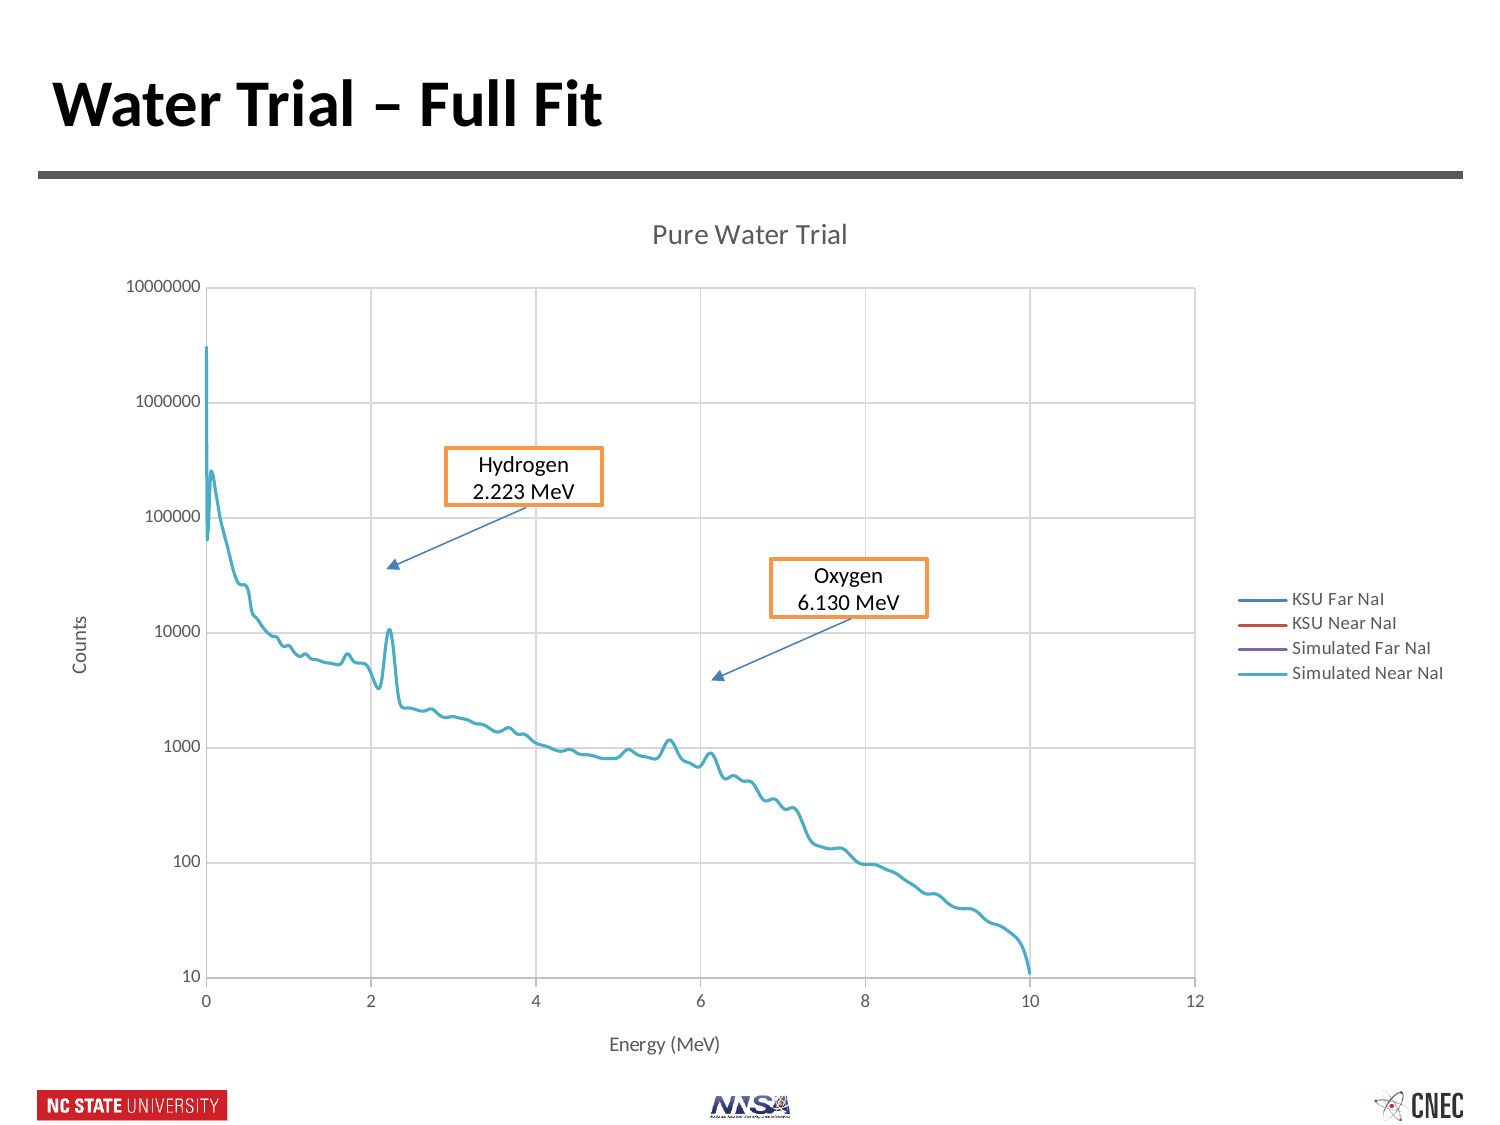

# Water Trial – Full Fit

### Chart: Pure Water Trial

| Category |  |  |  |  |
|---|---|---|---|---|
Hydrogen 2.223 MeV
Oxygen 6.130 MeV